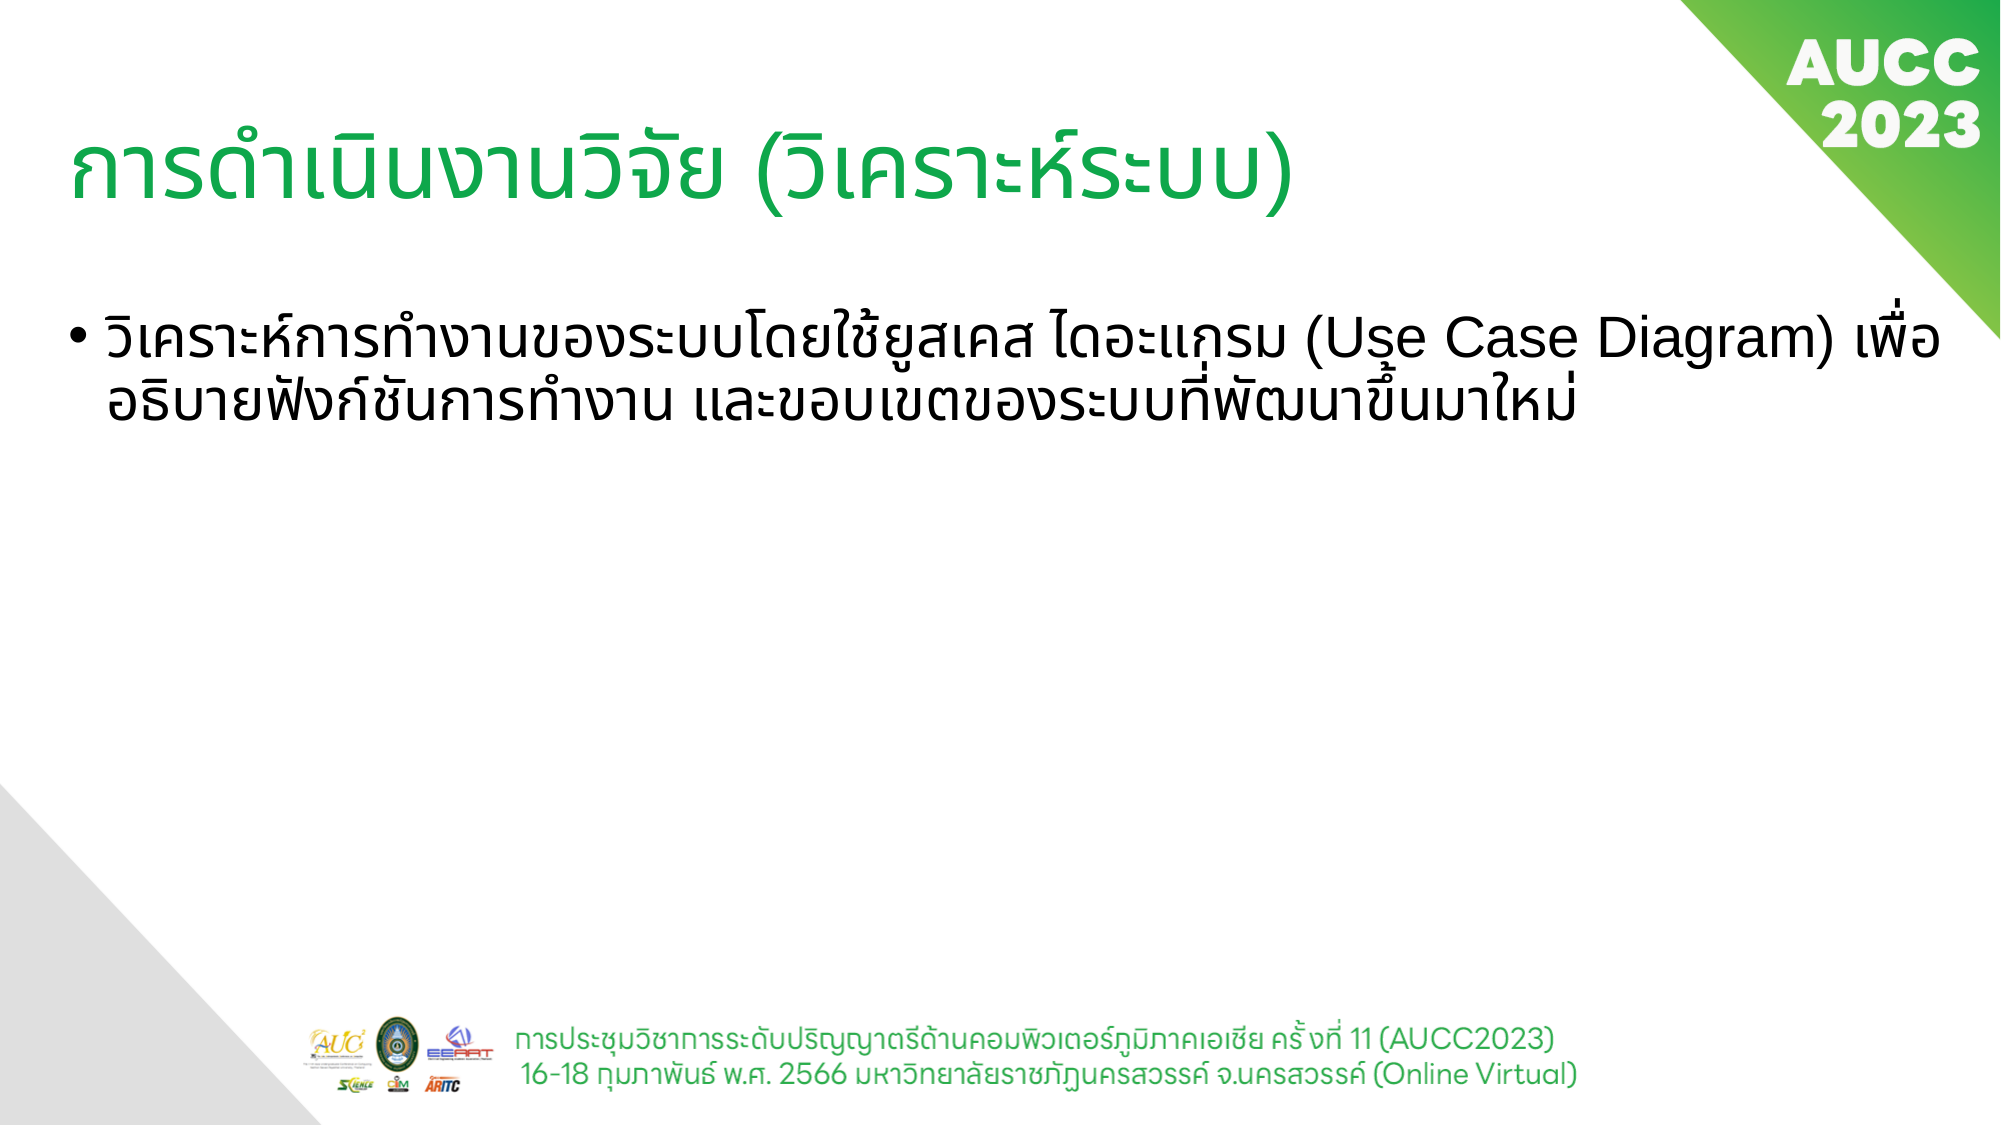

# การดำเนินงานวิจัย (วิเคราะห์ระบบ)
วิเคราะห์การทำงานของระบบโดยใช้ยูสเคส ไดอะแกรม (Use Case Diagram) เพื่ออธิบายฟังก์ชันการทำงาน และขอบเขตของระบบที่พัฒนาขึ้นมาใหม่